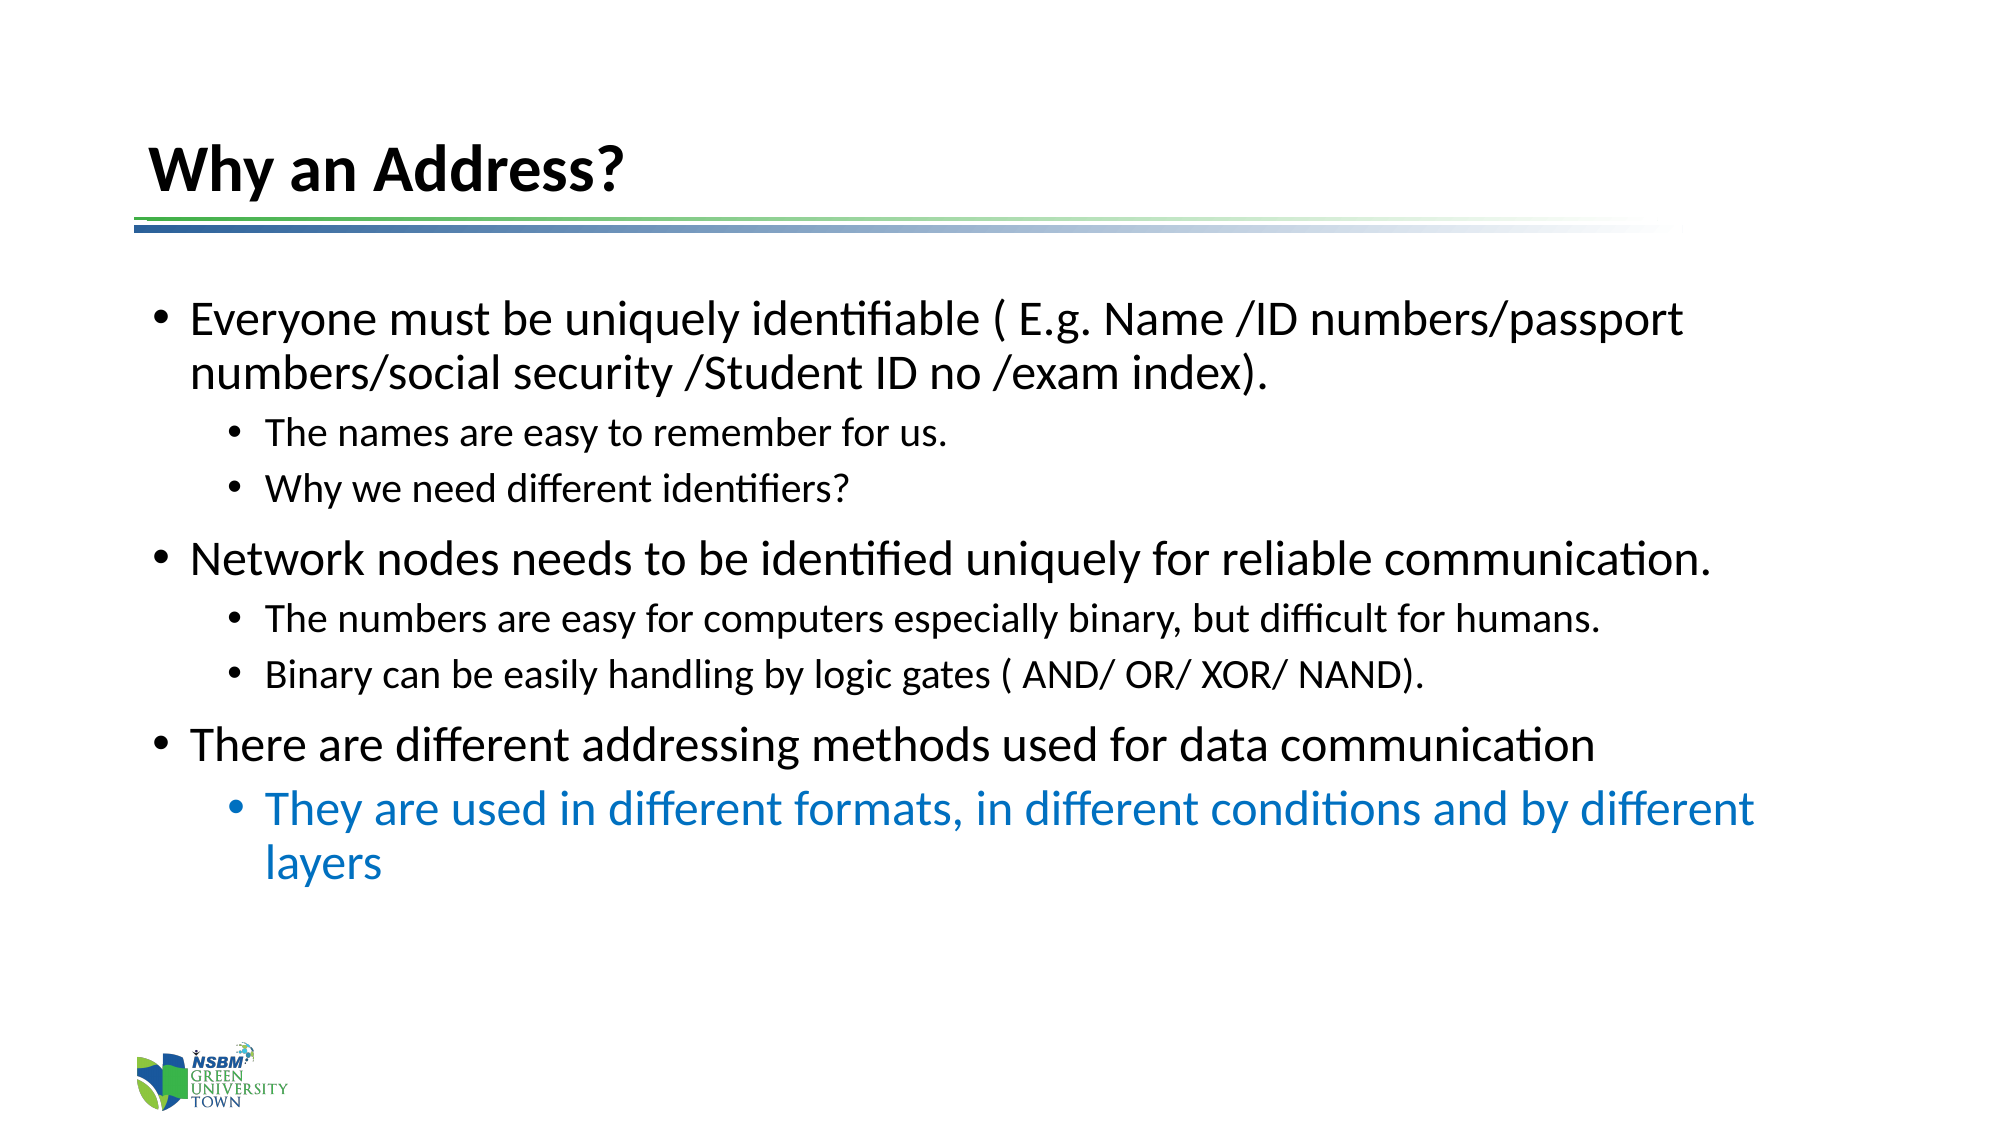

# Why an Address?
Everyone must be uniquely identifiable ( E.g. Name /ID numbers/passport numbers/social security /Student ID no /exam index).
The names are easy to remember for us.
Why we need different identifiers?
Network nodes needs to be identified uniquely for reliable communication.
The numbers are easy for computers especially binary, but difficult for humans.
Binary can be easily handling by logic gates ( AND/ OR/ XOR/ NAND).
There are different addressing methods used for data communication
They are used in different formats, in different conditions and by different layers